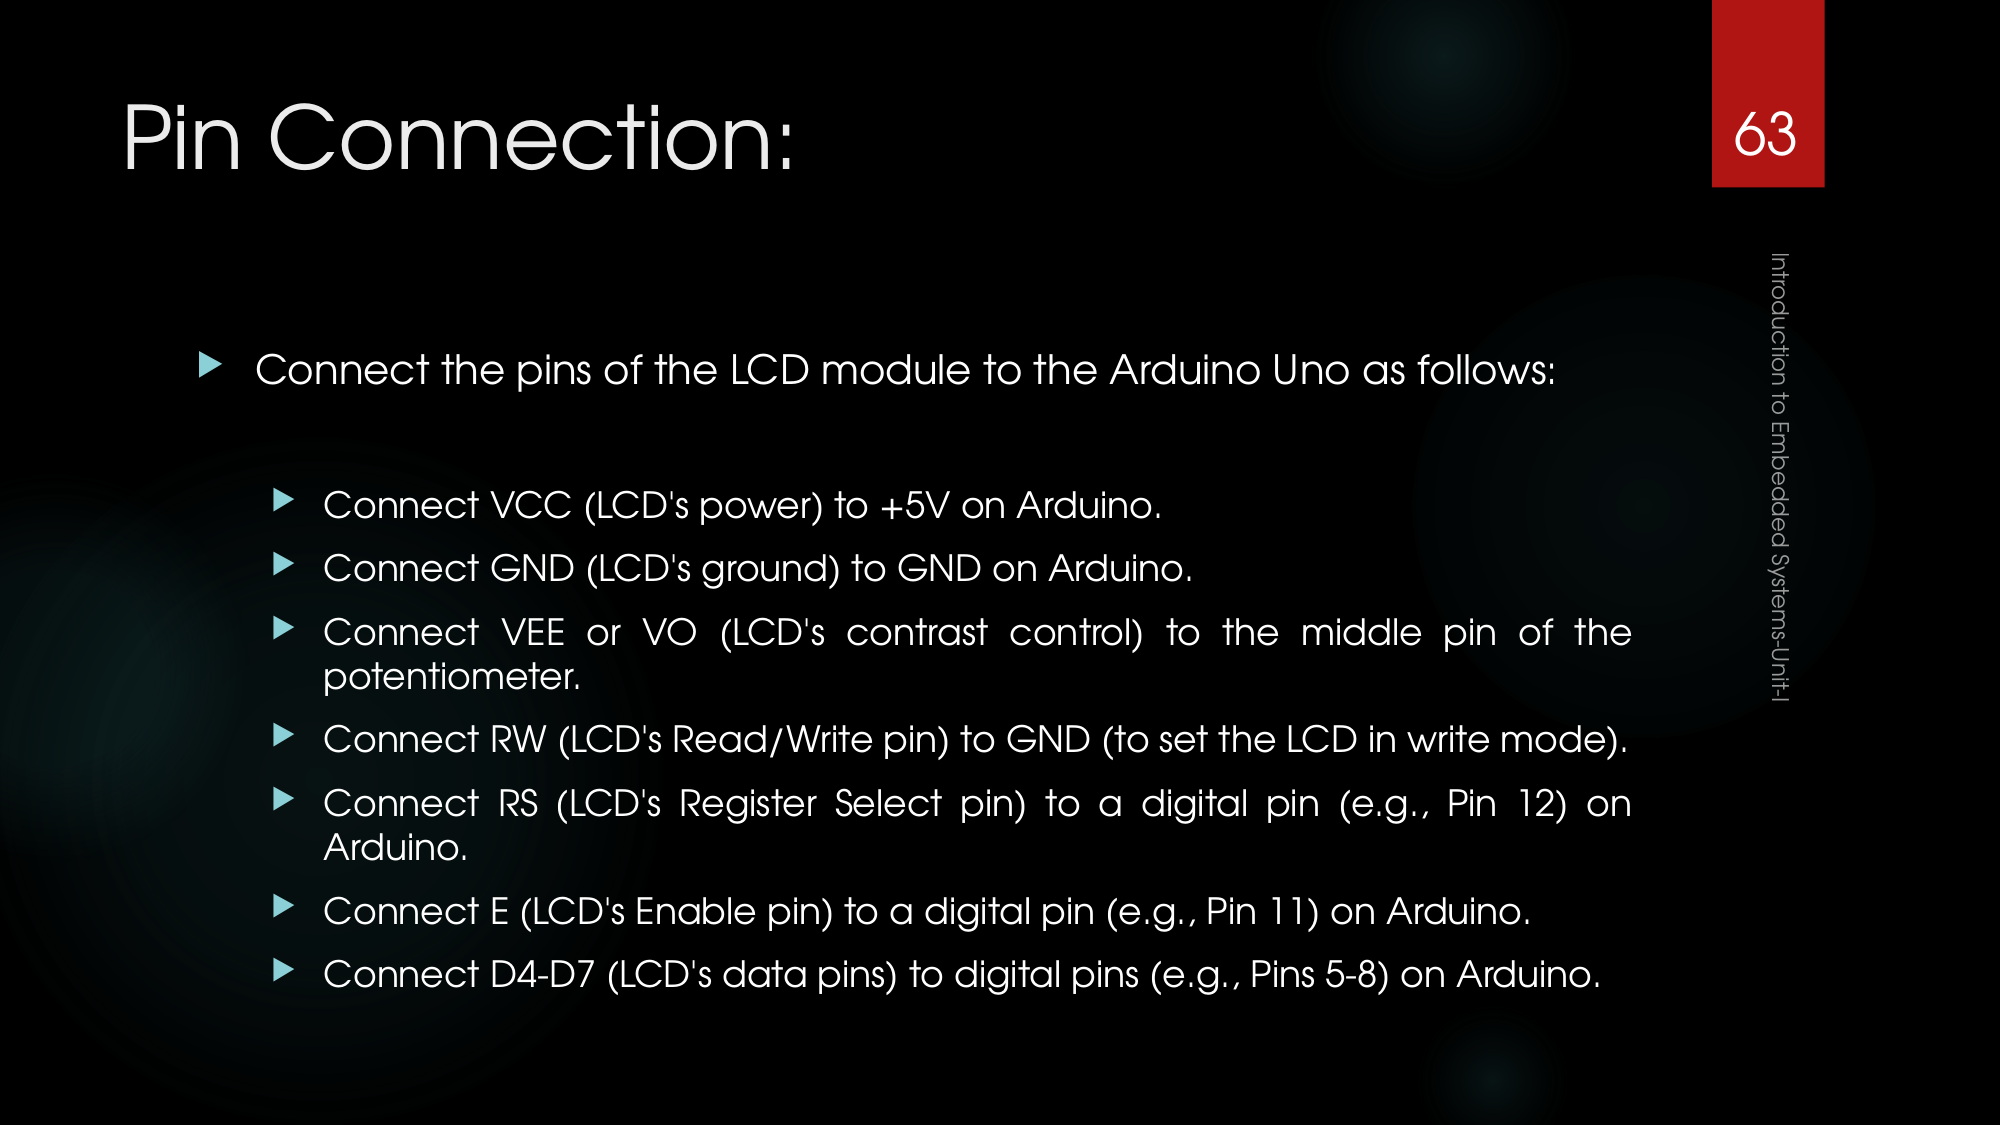

63
# Pin Connection:
Connect the pins of the LCD module to the Arduino Uno as follows:

Connect VCC (LCD's power) to +5V on Arduino.
Connect GND (LCD's ground) to GND on Arduino.
Connect VEE or VO (LCD's contrast control) to the middle pin of the potentiometer.
Connect RW (LCD's Read/Write pin) to GND (to set the LCD in write mode).
Connect RS (LCD's Register Select pin) to a digital pin (e.g., Pin 12) on Arduino.
Connect E (LCD's Enable pin) to a digital pin (e.g., Pin 11) on Arduino.
Connect D4-D7 (LCD's data pins) to digital pins (e.g., Pins 5-8) on Arduino.
Introduction to Embedded Systems-Unit-I